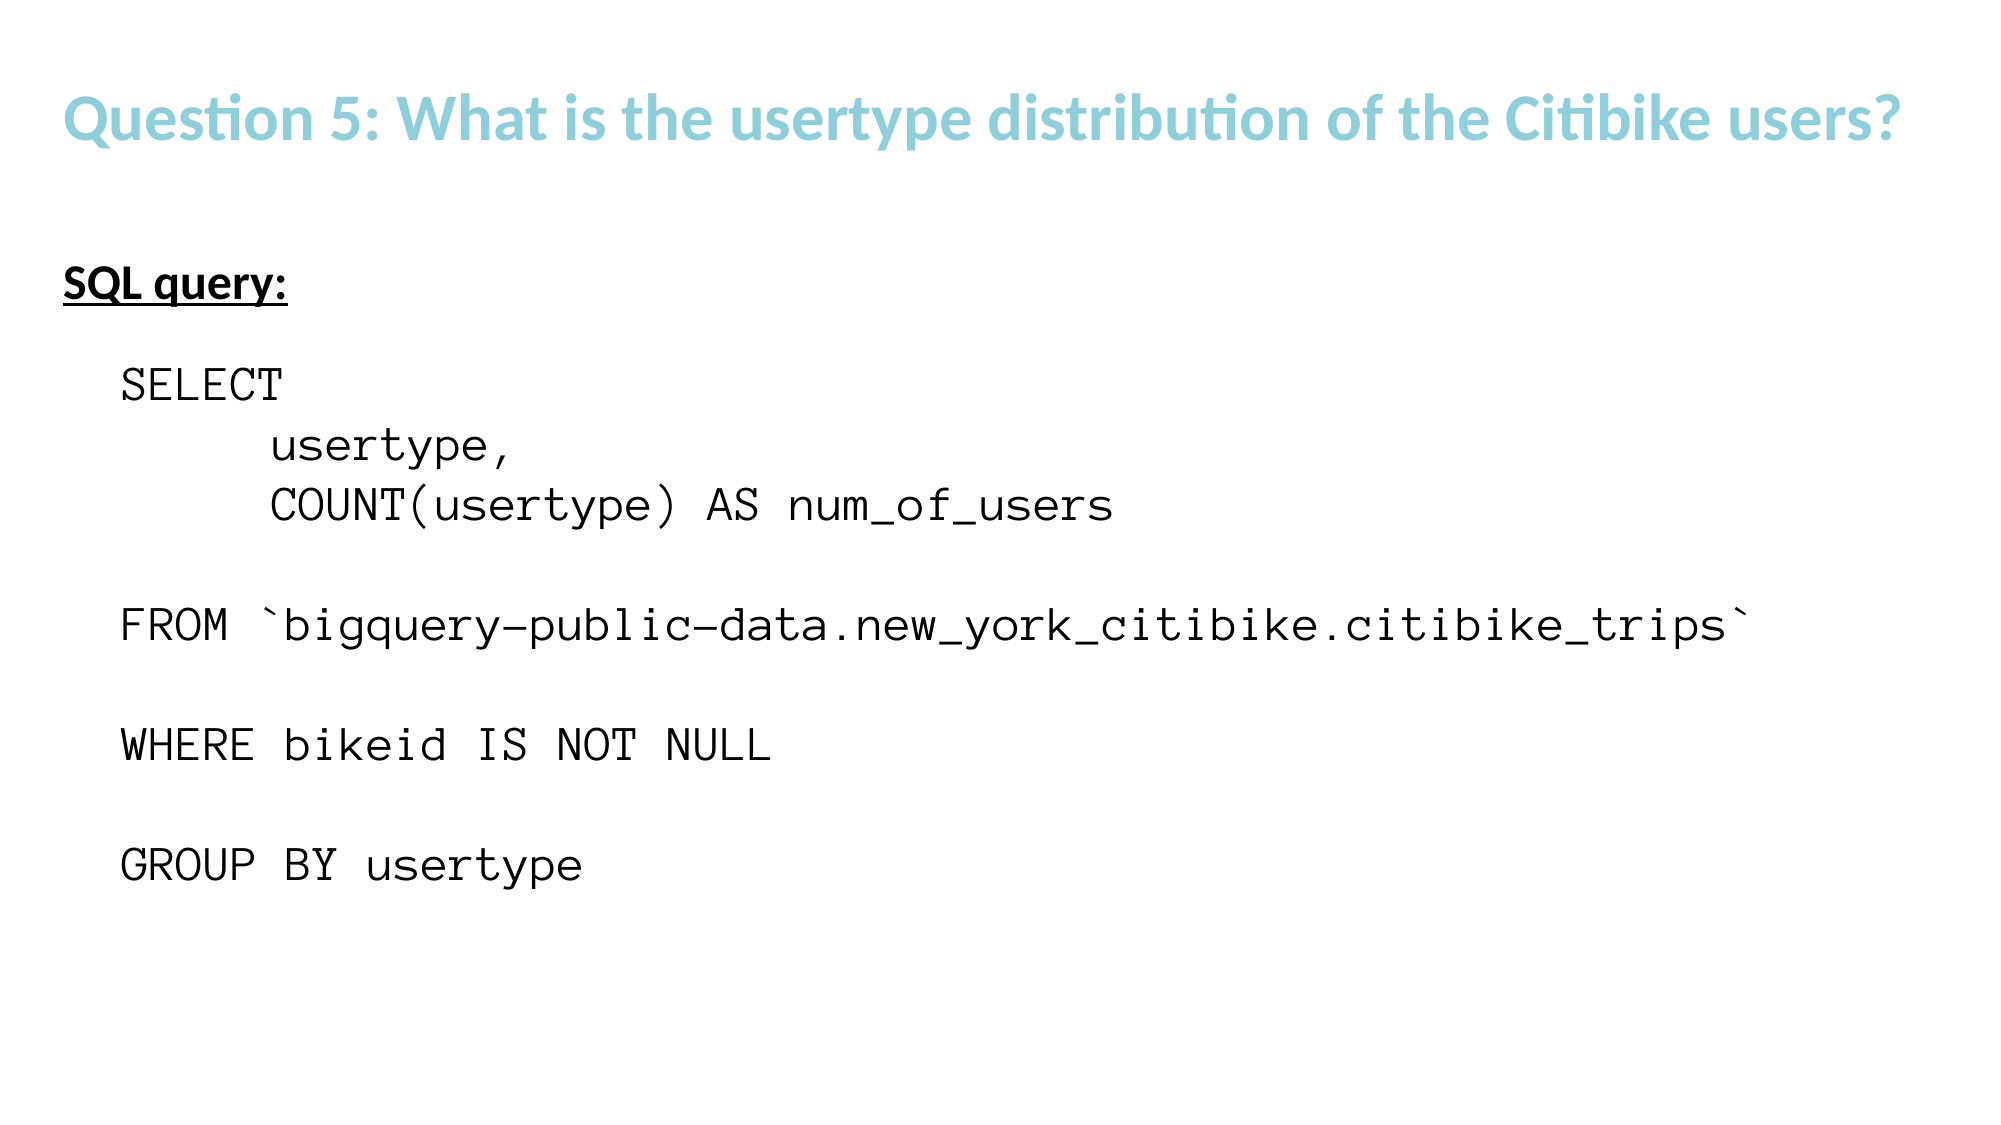

Question 5: What is the usertype distribution of the Citibike users?
SQL query:
SELECT
	usertype,
	COUNT(usertype) AS num_of_users

FROM `bigquery-public-data.new_york_citibike.citibike_trips`

WHERE bikeid IS NOT NULL

GROUP BY usertype